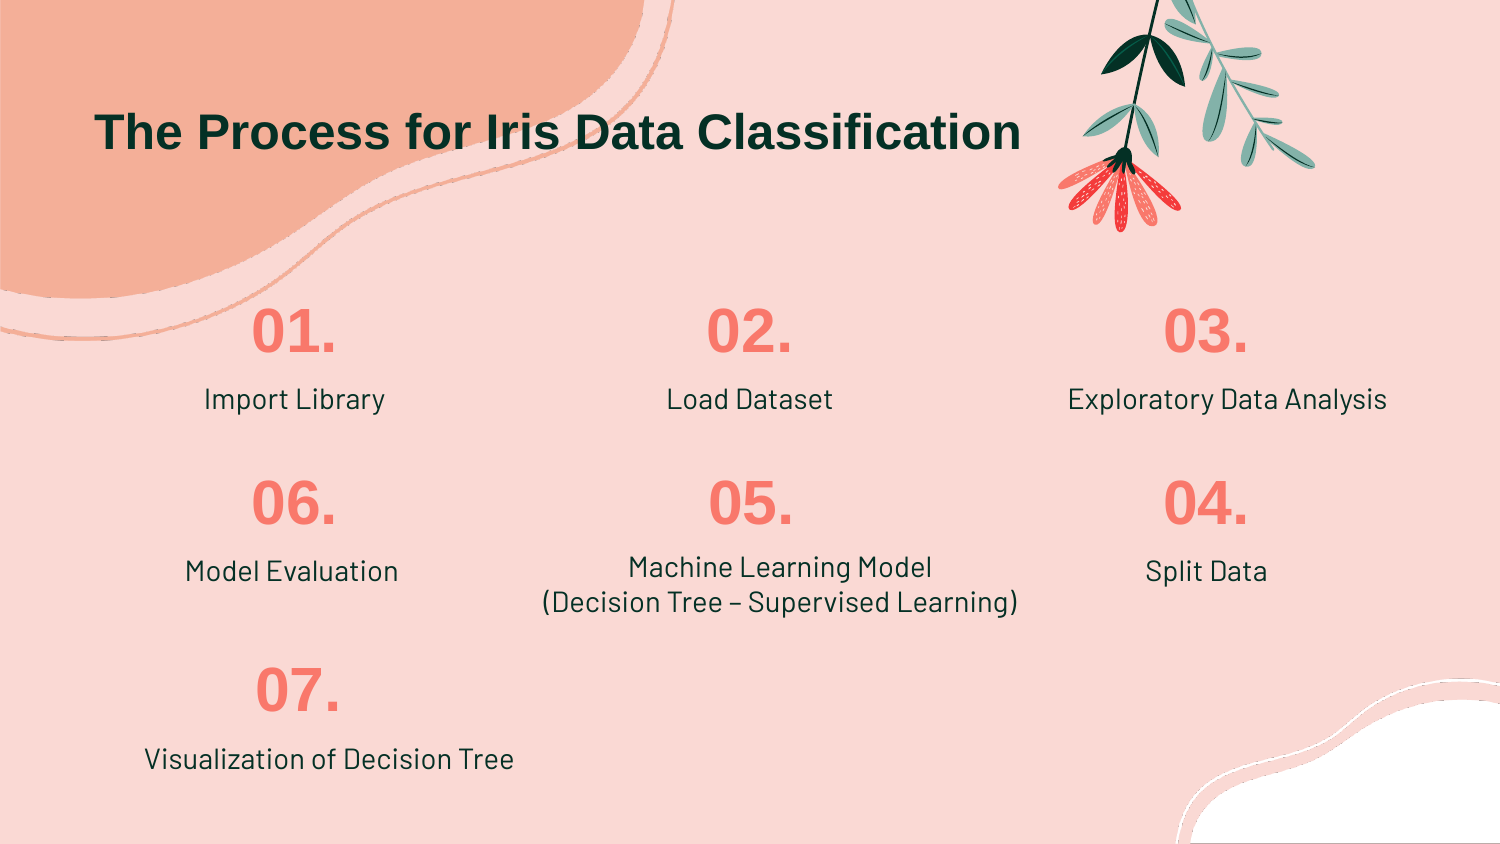

# The Process for Iris Data Classification

01.
02.
03.
Import Library
Load Dataset
Exploratory Data Analysis
06.
05.
04.
Machine Learning Model
(Decision Tree – Supervised Learning)
Model Evaluation
Split Data
07.
Visualization of Decision Tree